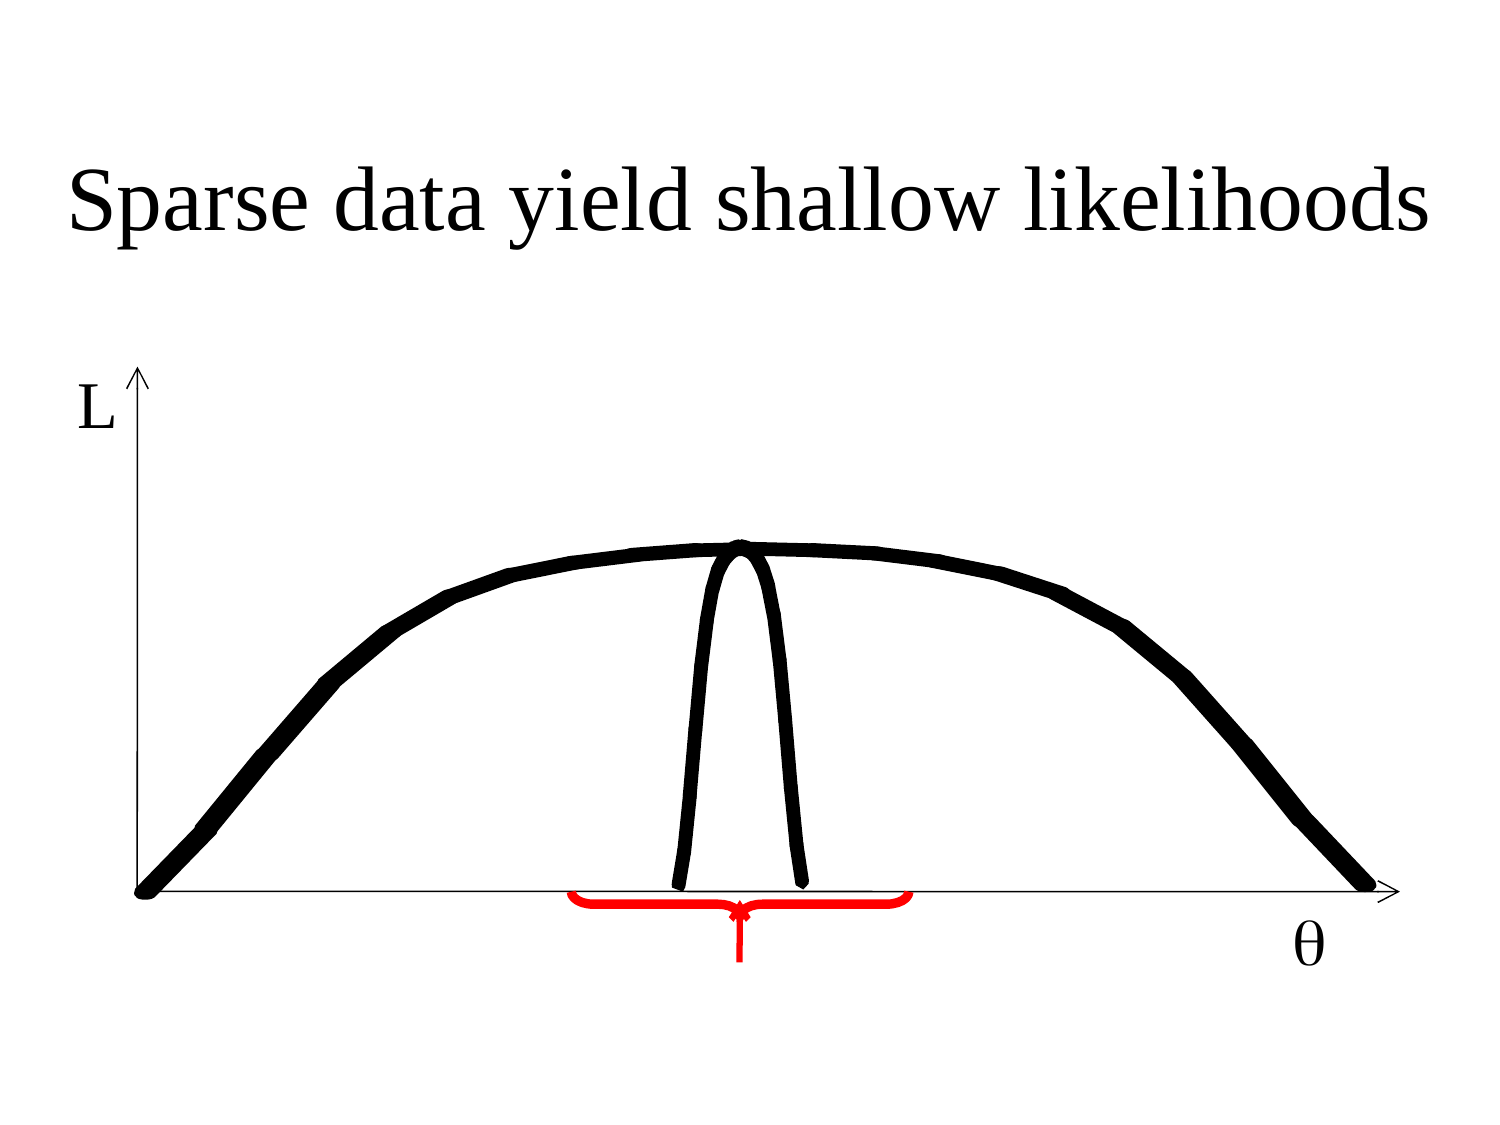

Sparse data yield shallow likelihoods
L

θ